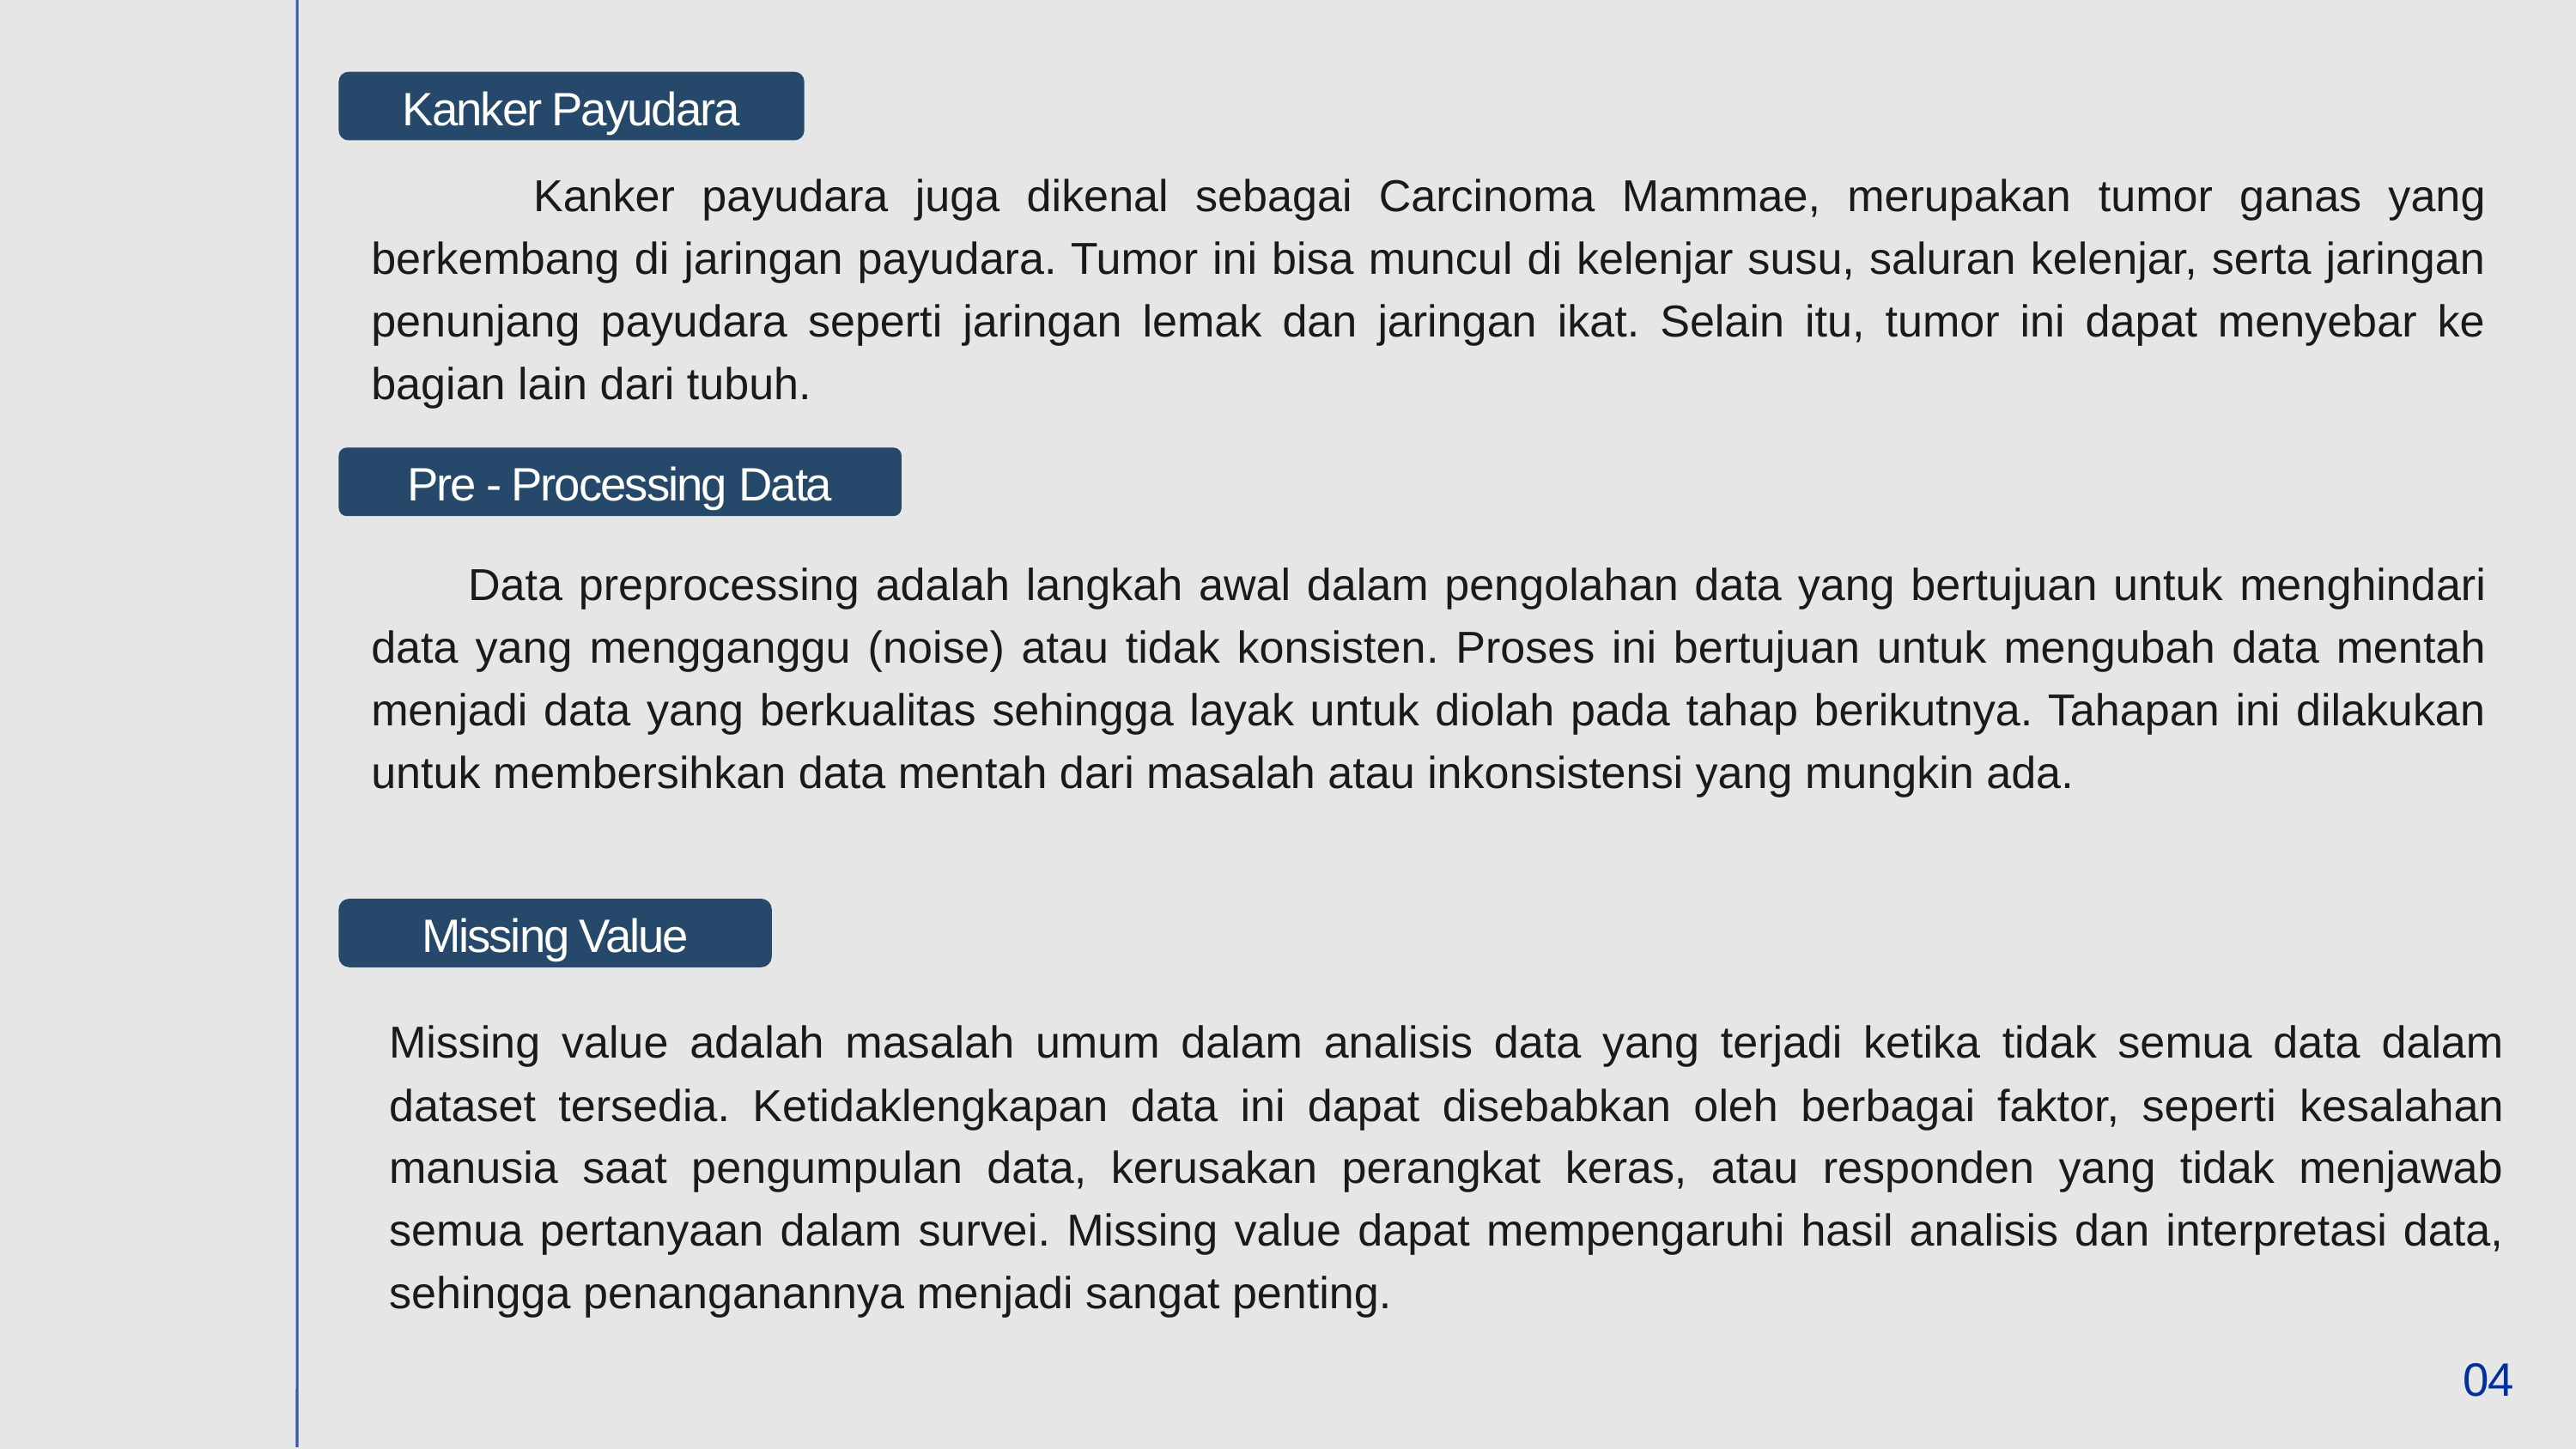

Kanker Payudara

      Kanker payudara juga dikenal sebagai Carcinoma Mammae, merupakan tumor ganas yang berkembang di jaringan payudara. Tumor ini bisa muncul di kelenjar susu, saluran kelenjar, serta jaringan penunjang payudara seperti jaringan lemak dan jaringan ikat. Selain itu, tumor ini dapat menyebar ke bagian lain dari tubuh.
Pre - Processing Data

      Data preprocessing adalah langkah awal dalam pengolahan data yang bertujuan untuk menghindari data yang mengganggu (noise) atau tidak konsisten. Proses ini bertujuan untuk mengubah data mentah menjadi data yang berkualitas sehingga layak untuk diolah pada tahap berikutnya. Tahapan ini dilakukan untuk membersihkan data mentah dari masalah atau inkonsistensi yang mungkin ada.

Missing Value

Missing value adalah masalah umum dalam analisis data yang terjadi ketika tidak semua data dalam dataset tersedia. Ketidaklengkapan data ini dapat disebabkan oleh berbagai faktor, seperti kesalahan manusia saat pengumpulan data, kerusakan perangkat keras, atau responden yang tidak menjawab semua pertanyaan dalam survei. Missing value dapat mempengaruhi hasil analisis dan interpretasi data, sehingga penanganannya menjadi sangat penting.
04